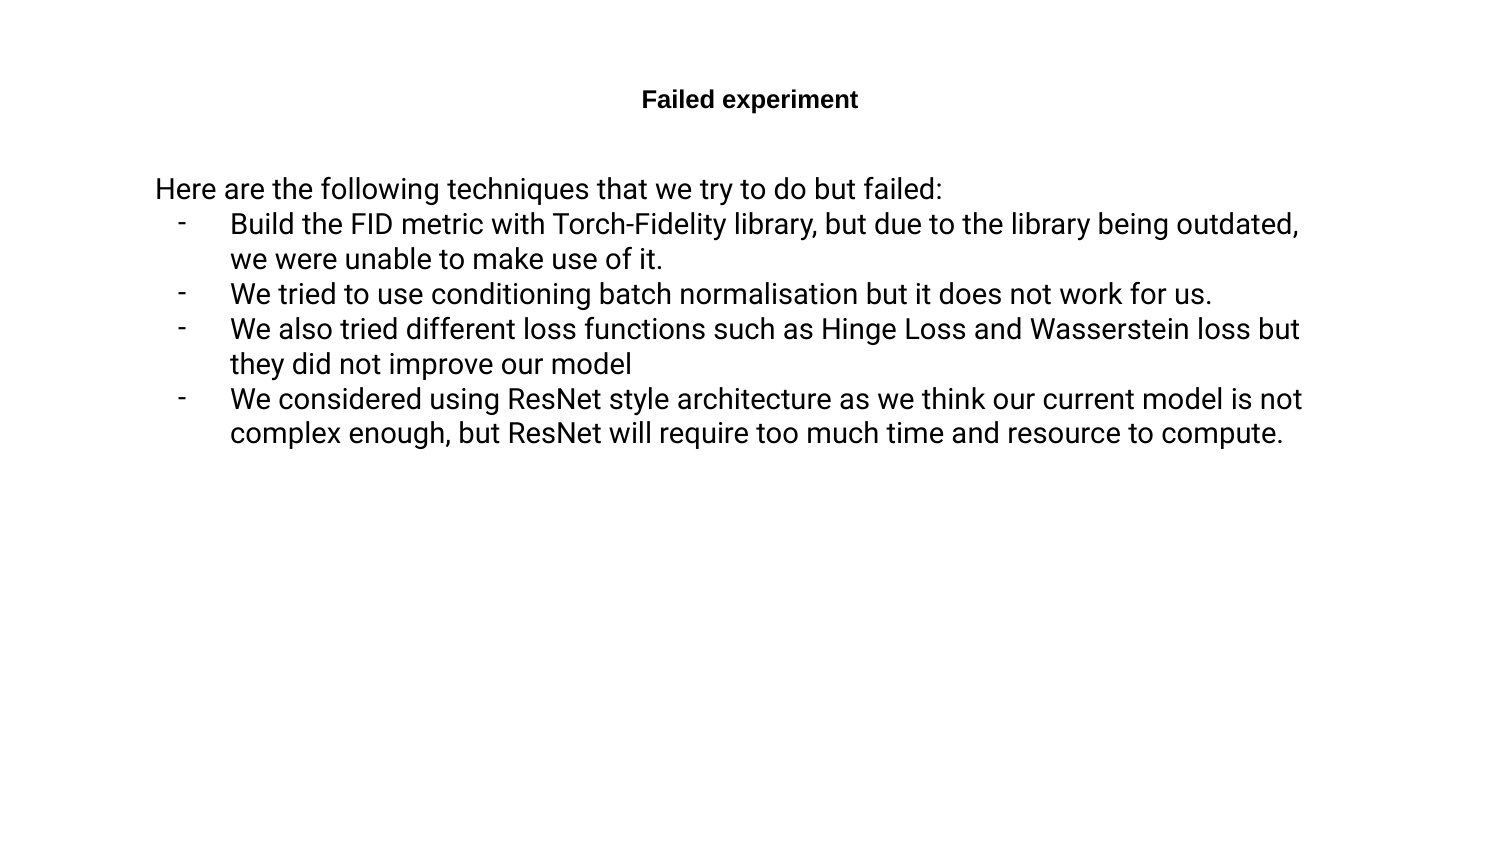

# Failed experiment
Here are the following techniques that we try to do but failed:
Build the FID metric with Torch-Fidelity library, but due to the library being outdated, we were unable to make use of it.
We tried to use conditioning batch normalisation but it does not work for us.
We also tried different loss functions such as Hinge Loss and Wasserstein loss but they did not improve our model
We considered using ResNet style architecture as we think our current model is not complex enough, but ResNet will require too much time and resource to compute.